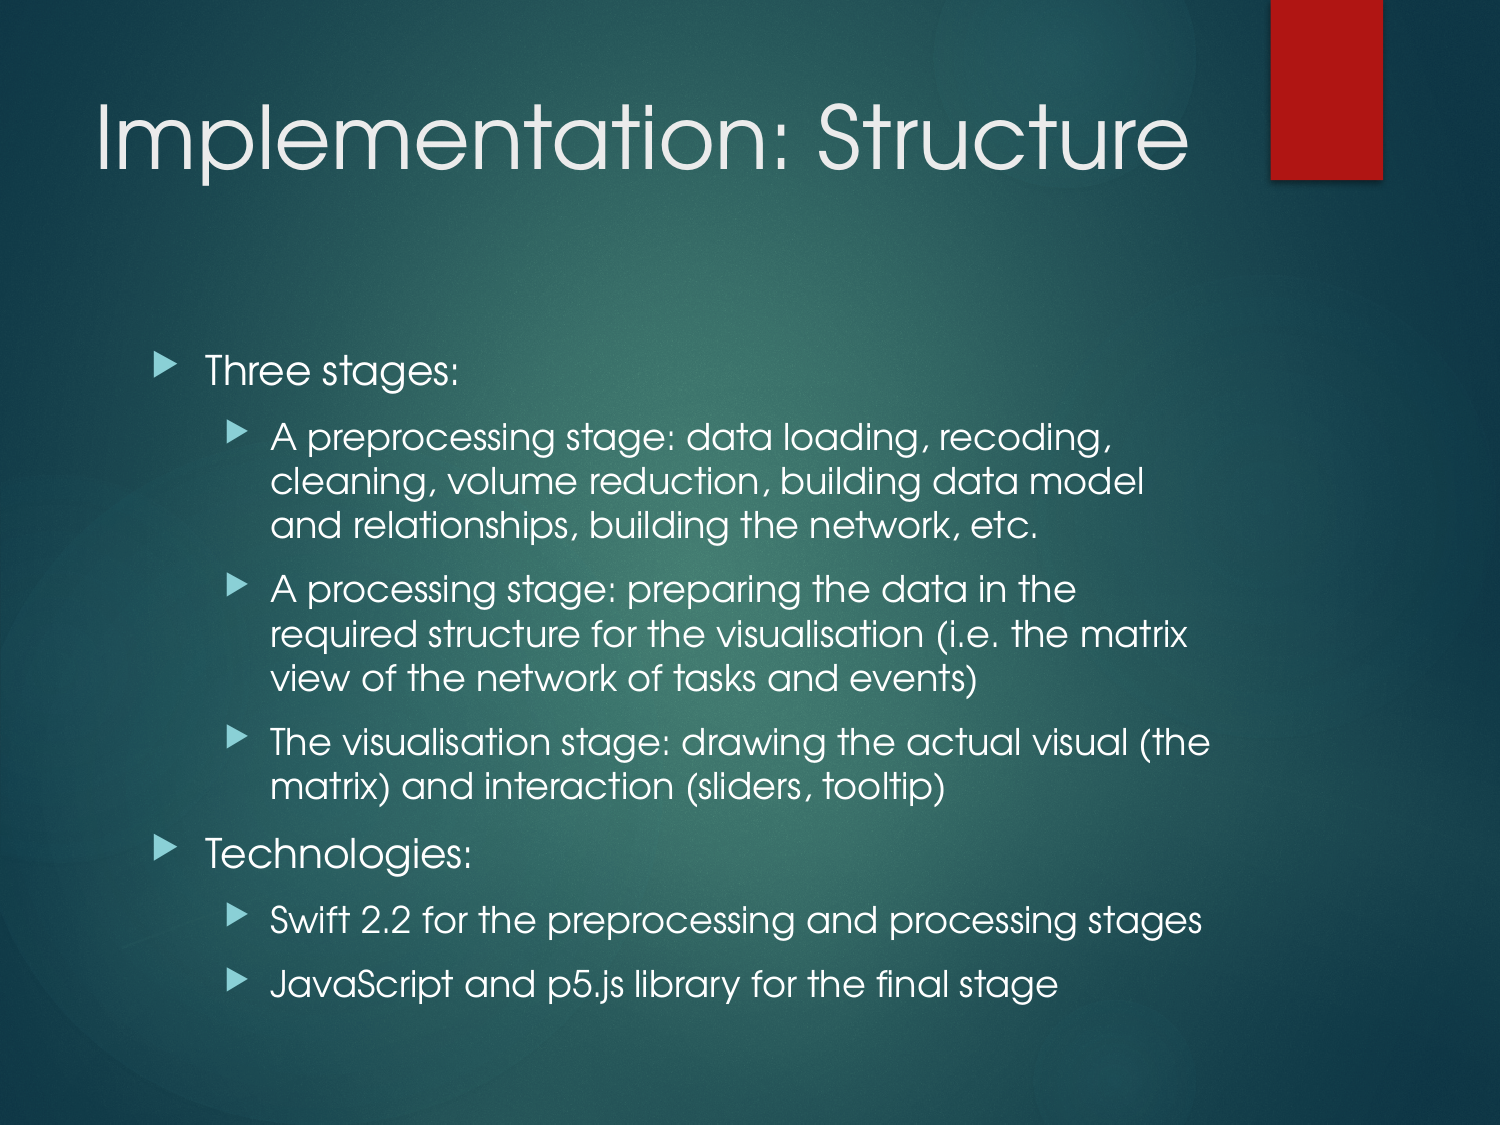

# Implementation: Structure
Three stages:
A preprocessing stage: data loading, recoding, cleaning, volume reduction, building data model and relationships, building the network, etc.
A processing stage: preparing the data in the required structure for the visualisation (i.e. the matrix view of the network of tasks and events)
The visualisation stage: drawing the actual visual (the matrix) and interaction (sliders, tooltip)
Technologies:
Swift 2.2 for the preprocessing and processing stages
JavaScript and p5.js library for the final stage